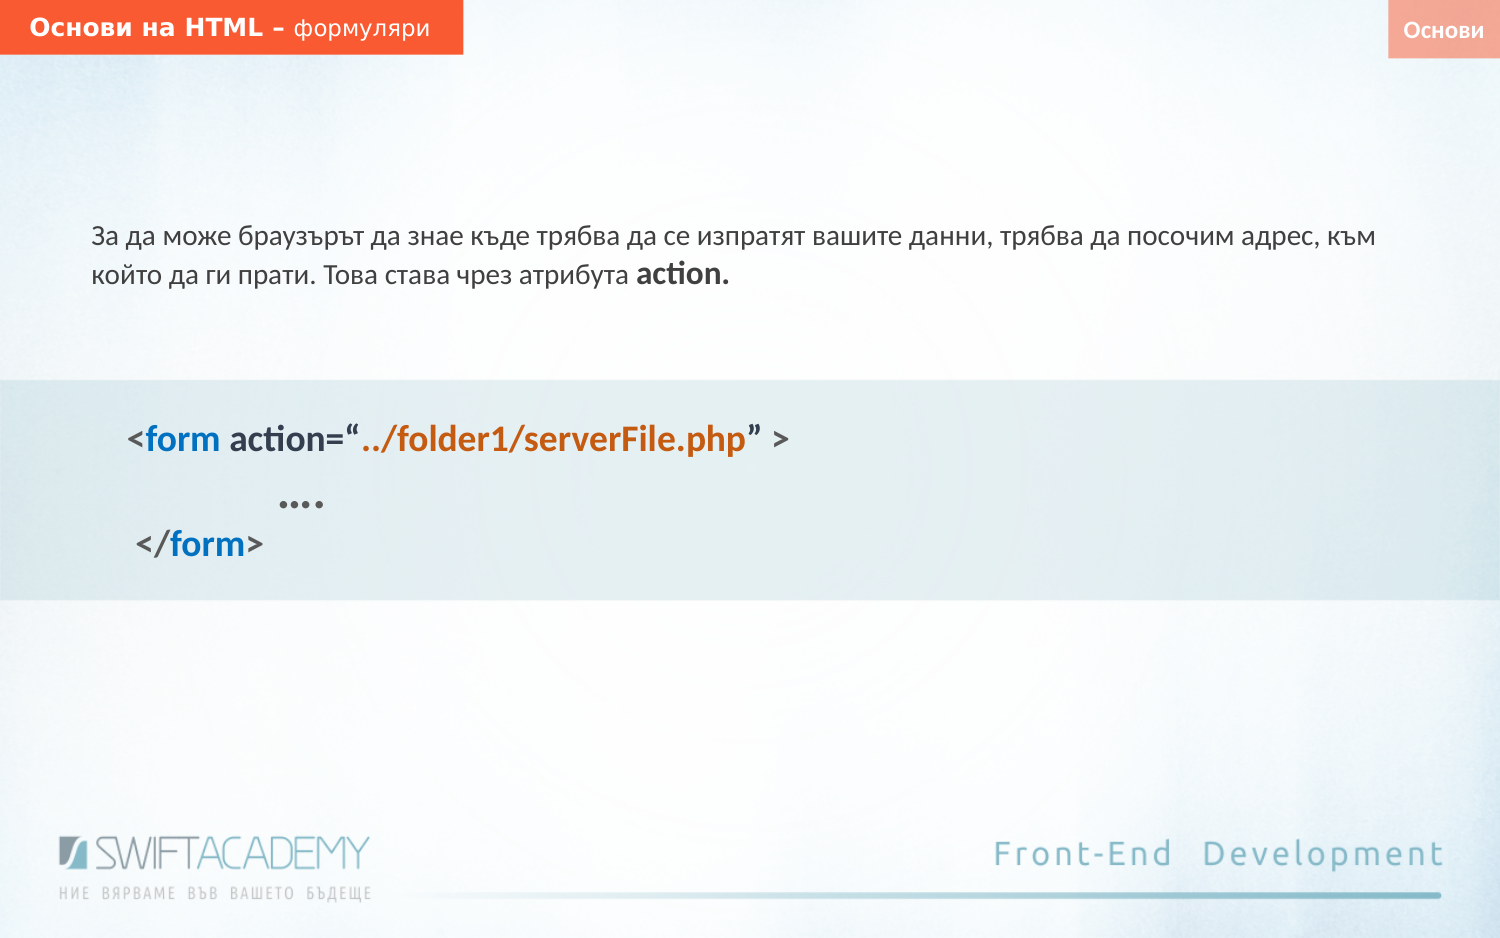

Основи на HTML – формуляри
Основи
За да може браузърът да знае къде трябва да се изпратят вашите данни, трябва да посочим адрес, към който да ги прати. Това става чрез атрибута action.

<form action=“../folder1/serverFile.php” >
	….
 </form>